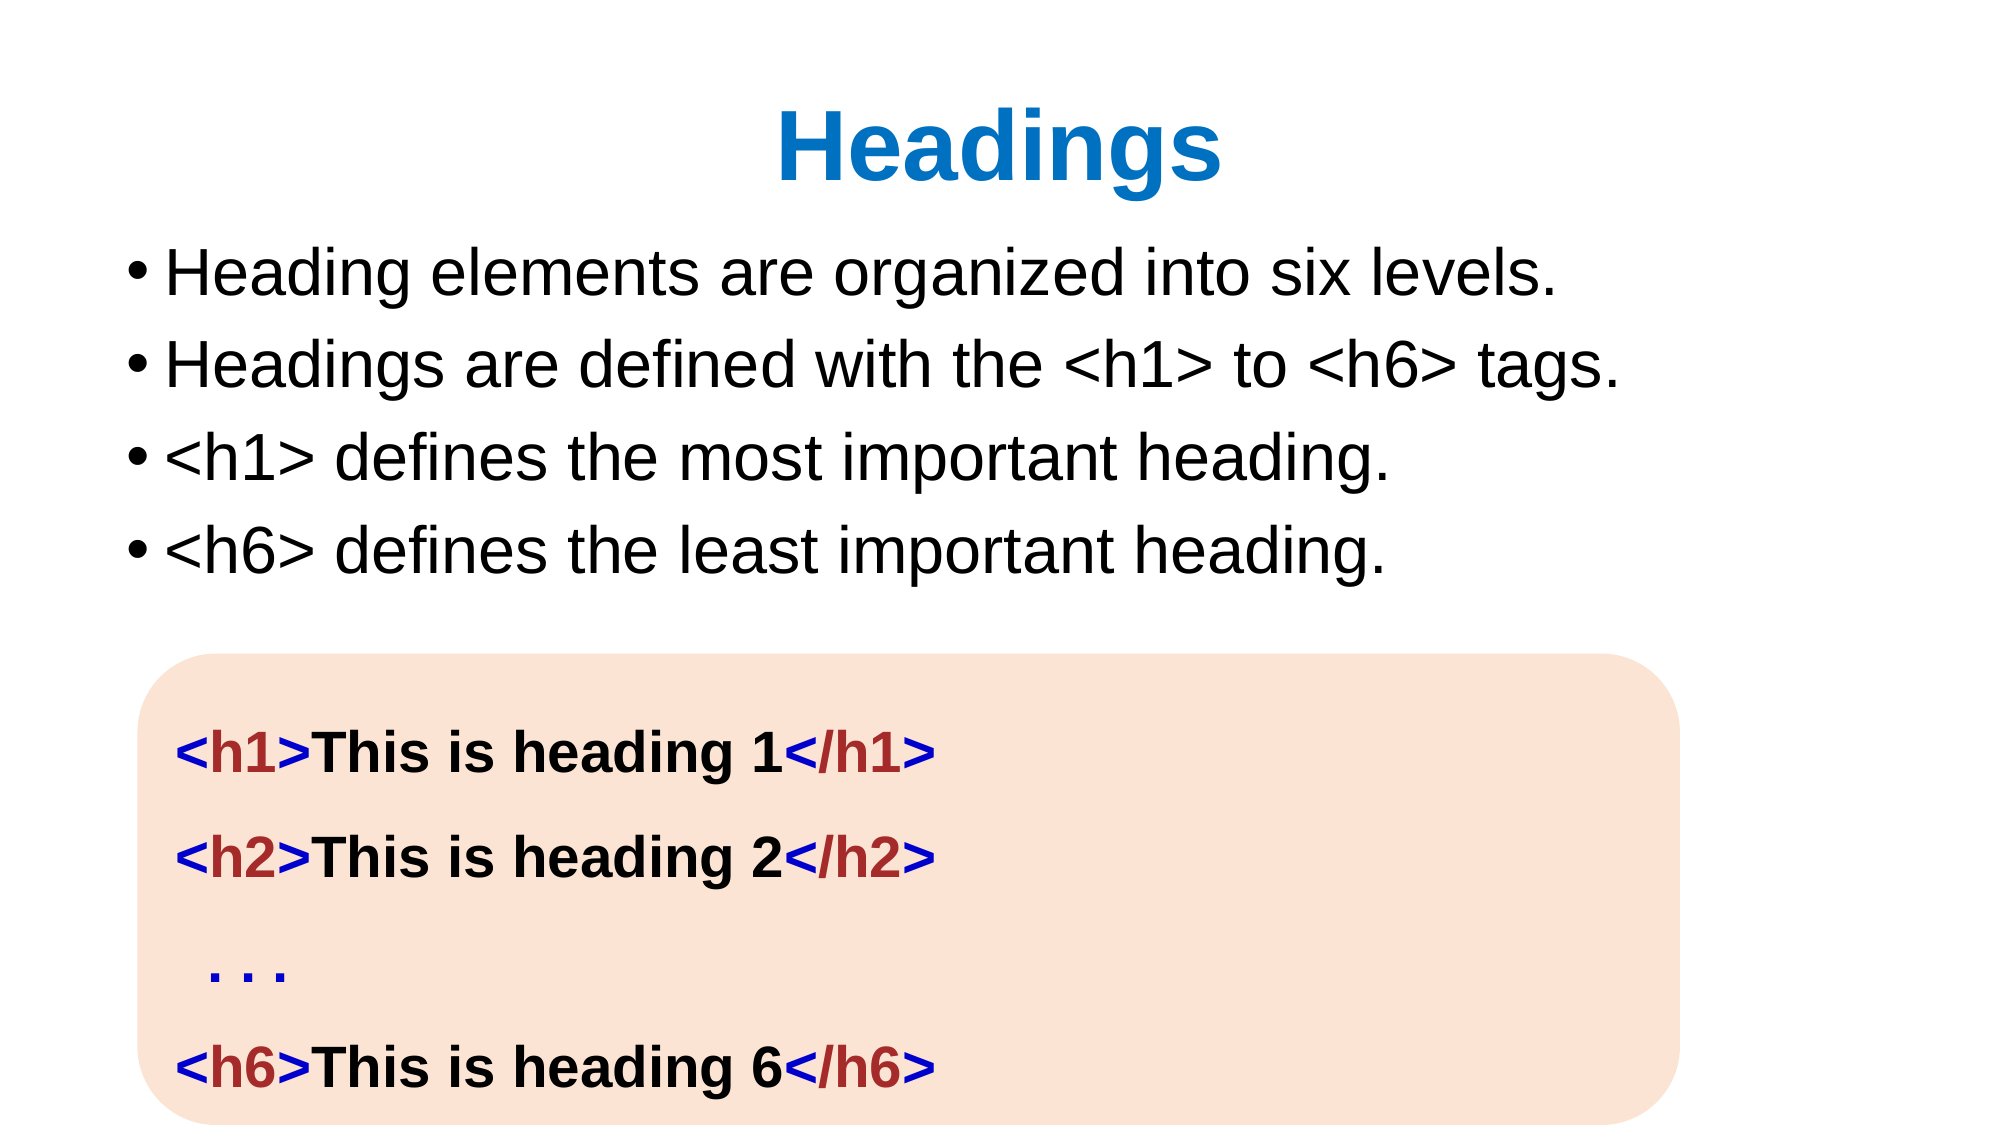

# Headings
Heading elements are organized into six levels.
Headings are defined with the <h1> to <h6> tags.
<h1> defines the most important heading.
<h6> defines the least important heading.
<h1>This is heading 1</h1>
<h2>This is heading 2</h2>
  . . .
<h6>This is heading 6</h6>